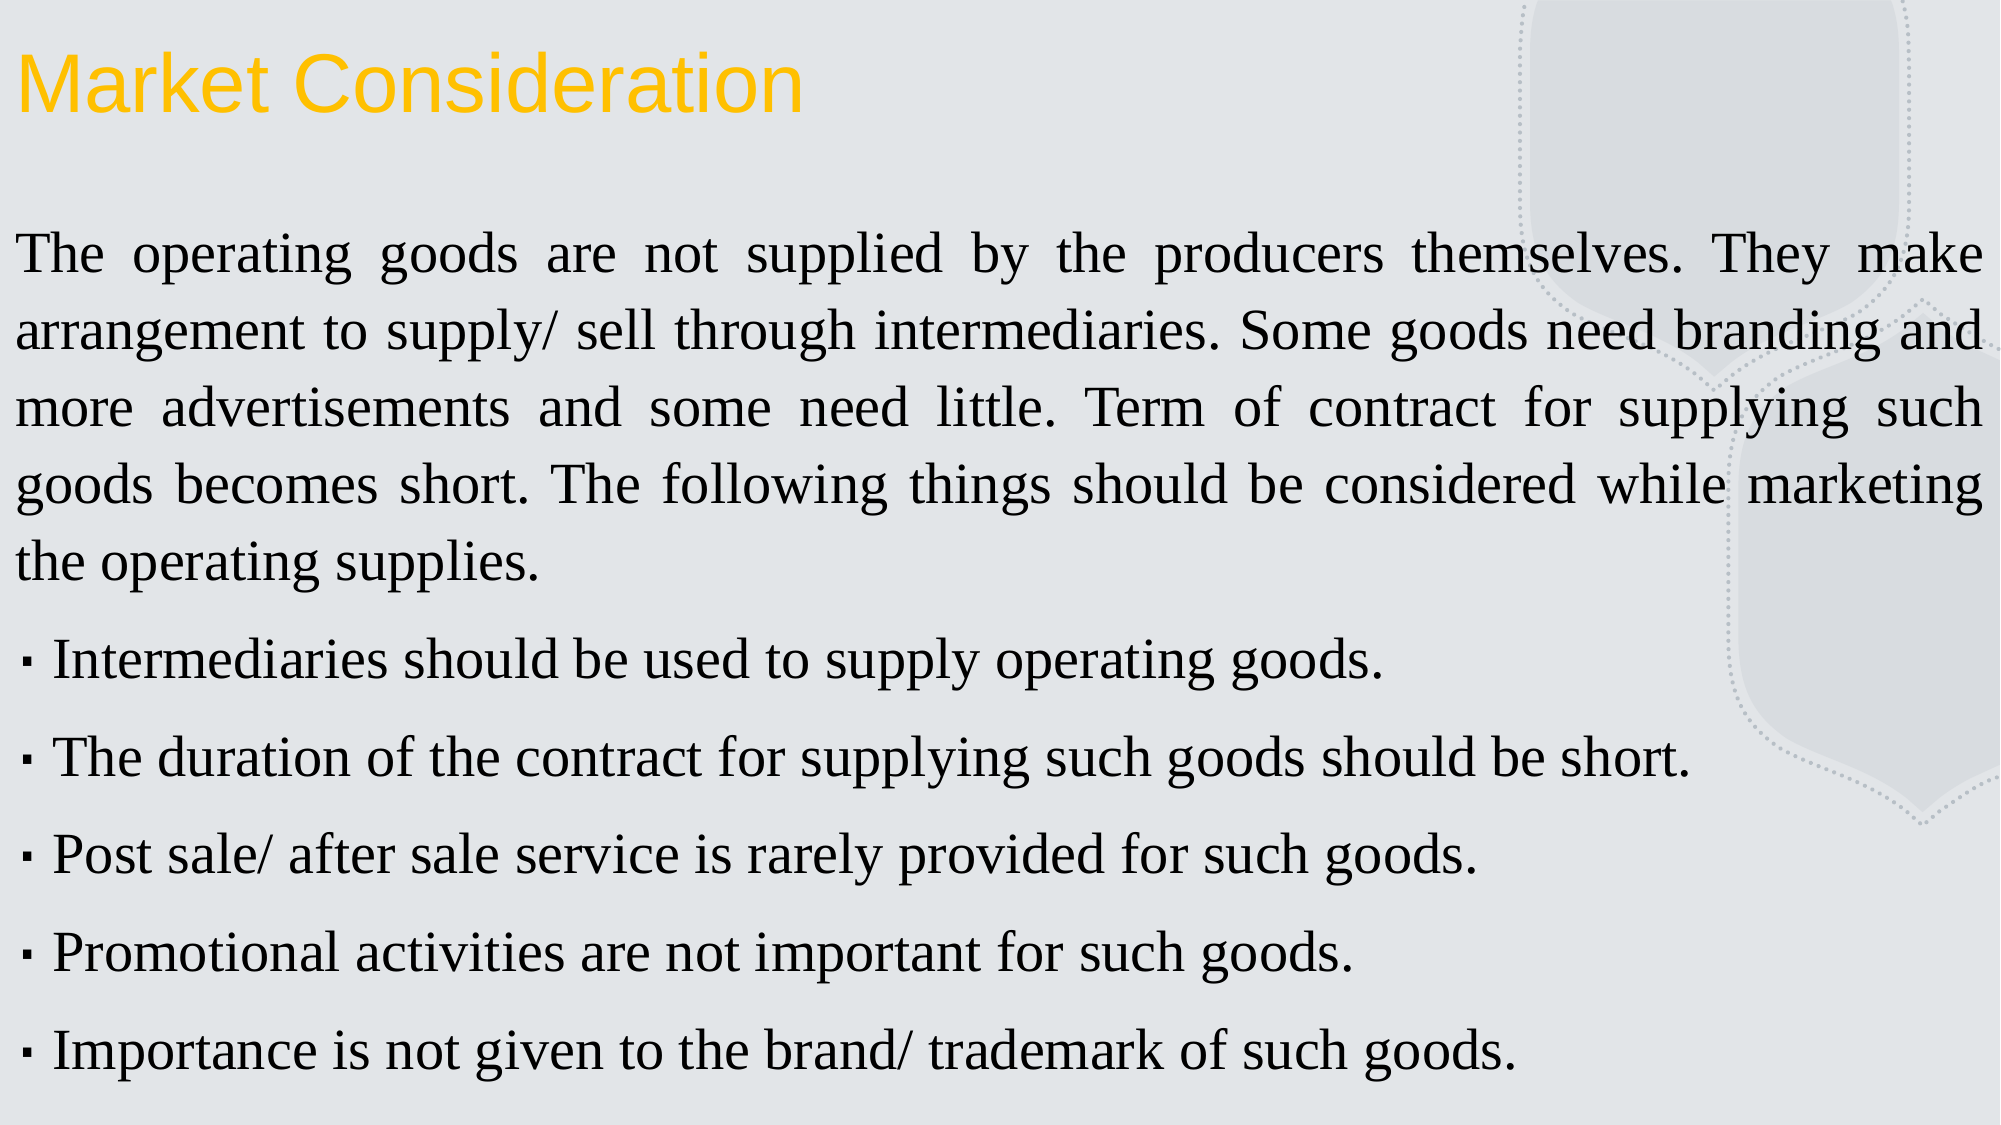

# Market Consideration
The operating goods are not supplied by the producers themselves. They make arrangement to supply/ sell through intermediaries. Some goods need branding and more advertisements and some need little. Term of contract for supplying such goods becomes short. The following things should be considered while marketing the operating supplies.
Intermediaries should be used to supply operating goods.
The duration of the contract for supplying such goods should be short.
Post sale/ after sale service is rarely provided for such goods.
Promotional activities are not important for such goods.
Importance is not given to the brand/ trademark of such goods.